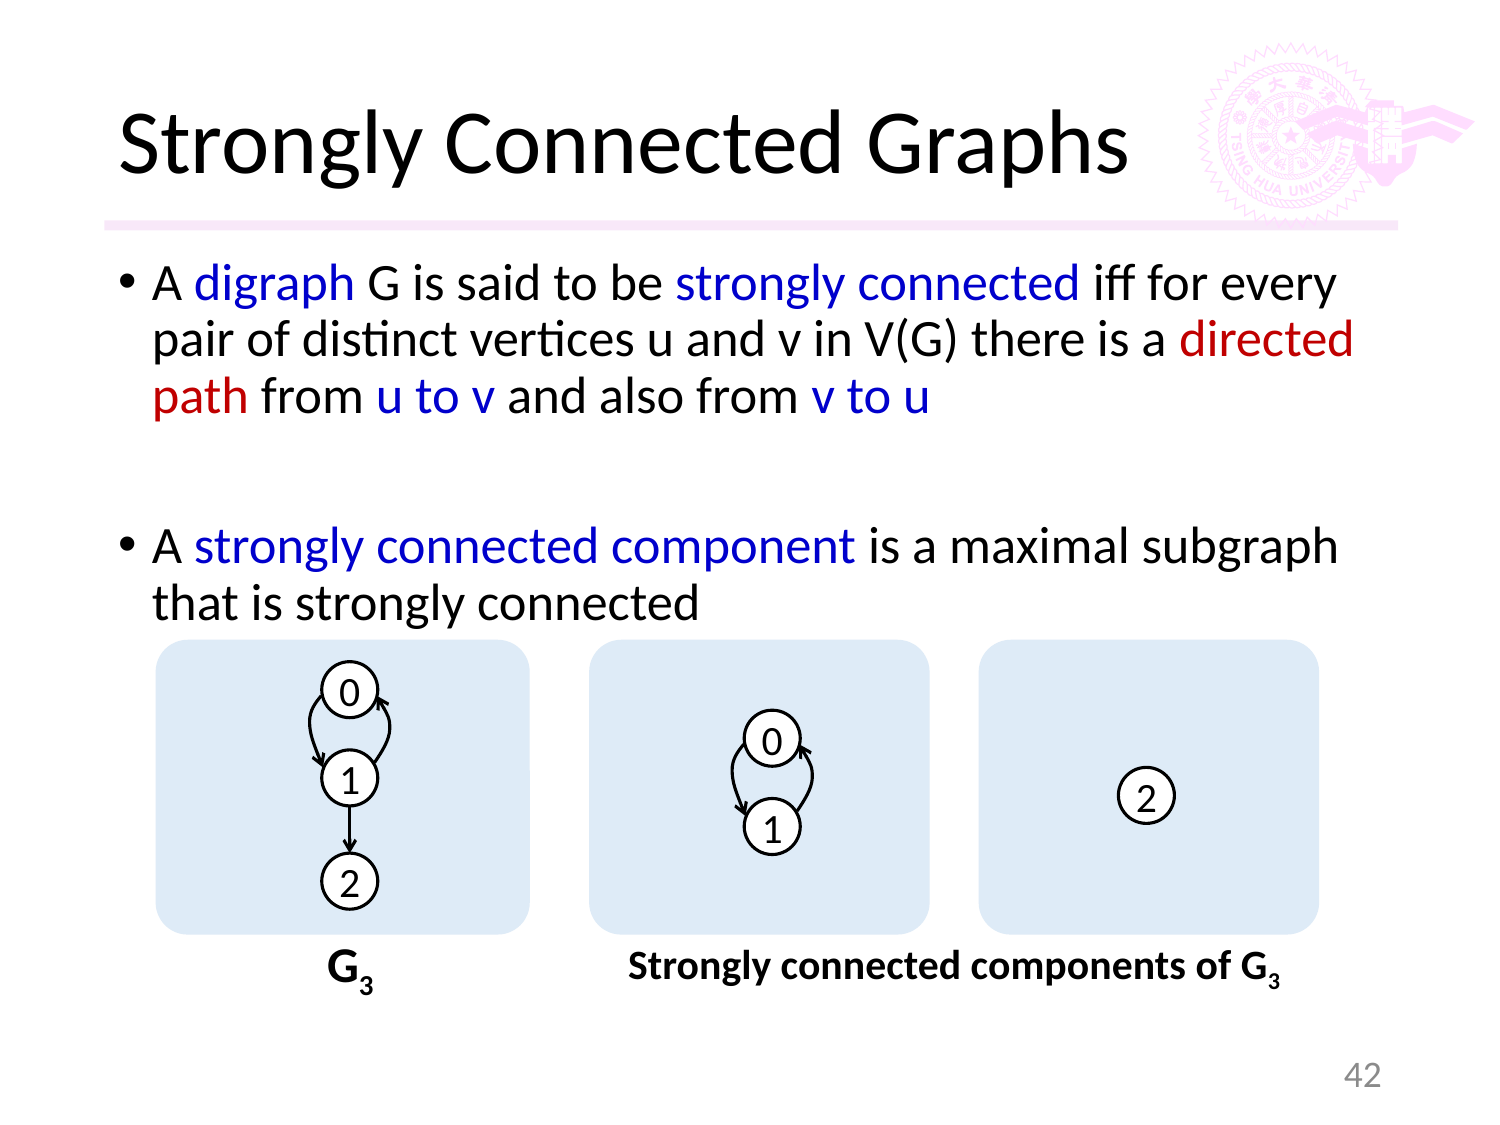

# Strongly Connected Graphs
A digraph G is said to be strongly connected iff for every pair of distinct vertices u and v in V(G) there is a directed path from u to v and also from v to u

A strongly connected component is a maximal subgraph that is strongly connected

0

0

1
2
1
2
G3
Strongly connected components of G3
42